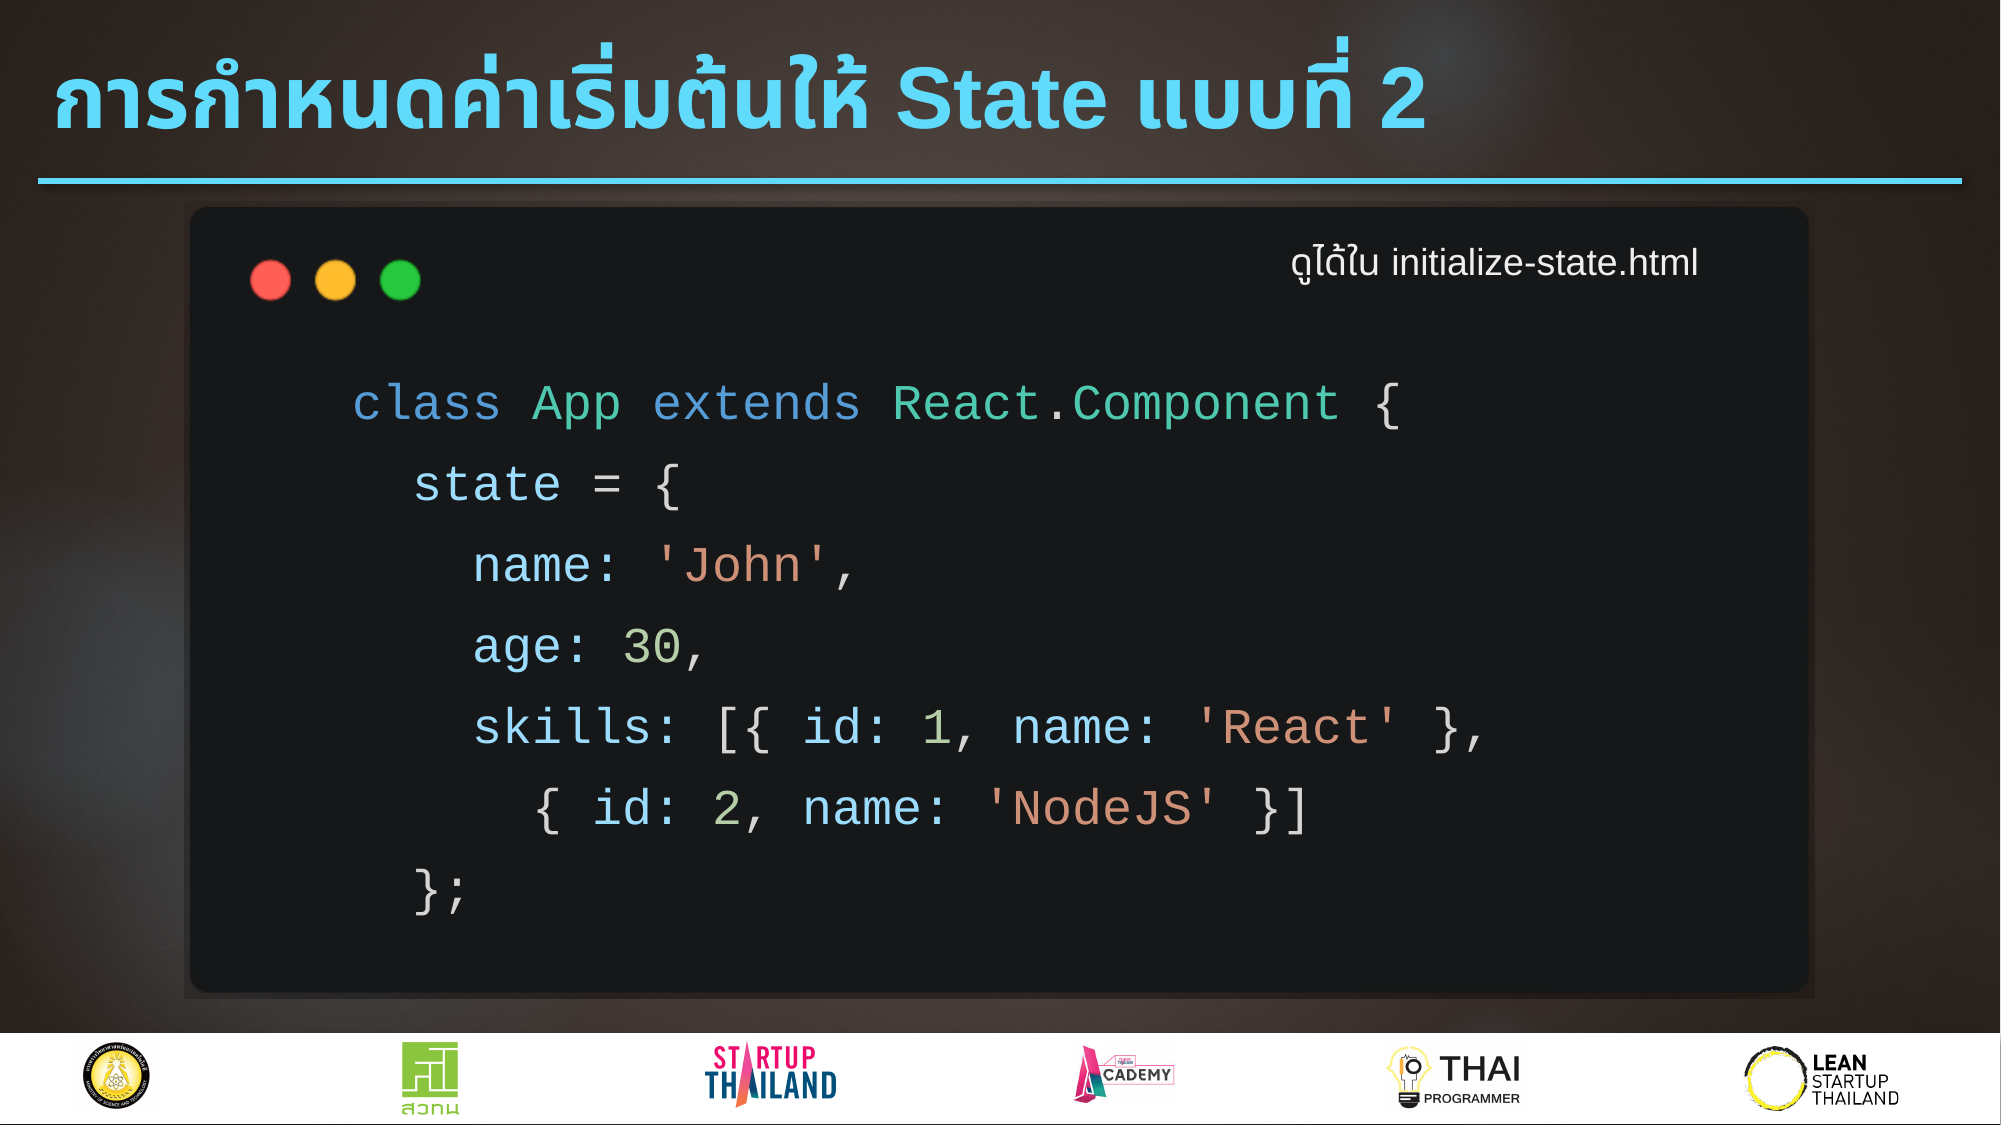

# การกำหนดค่าเริ่มต้นให้ State แบบที่ 2
ดูได้ใน initialize-state.html
   class App extends React.Component {
     state = {
       name: 'John',
       age: 30,
       skills: [{ id: 1, name: 'React' },
         { id: 2, name: 'NodeJS' }]
     };